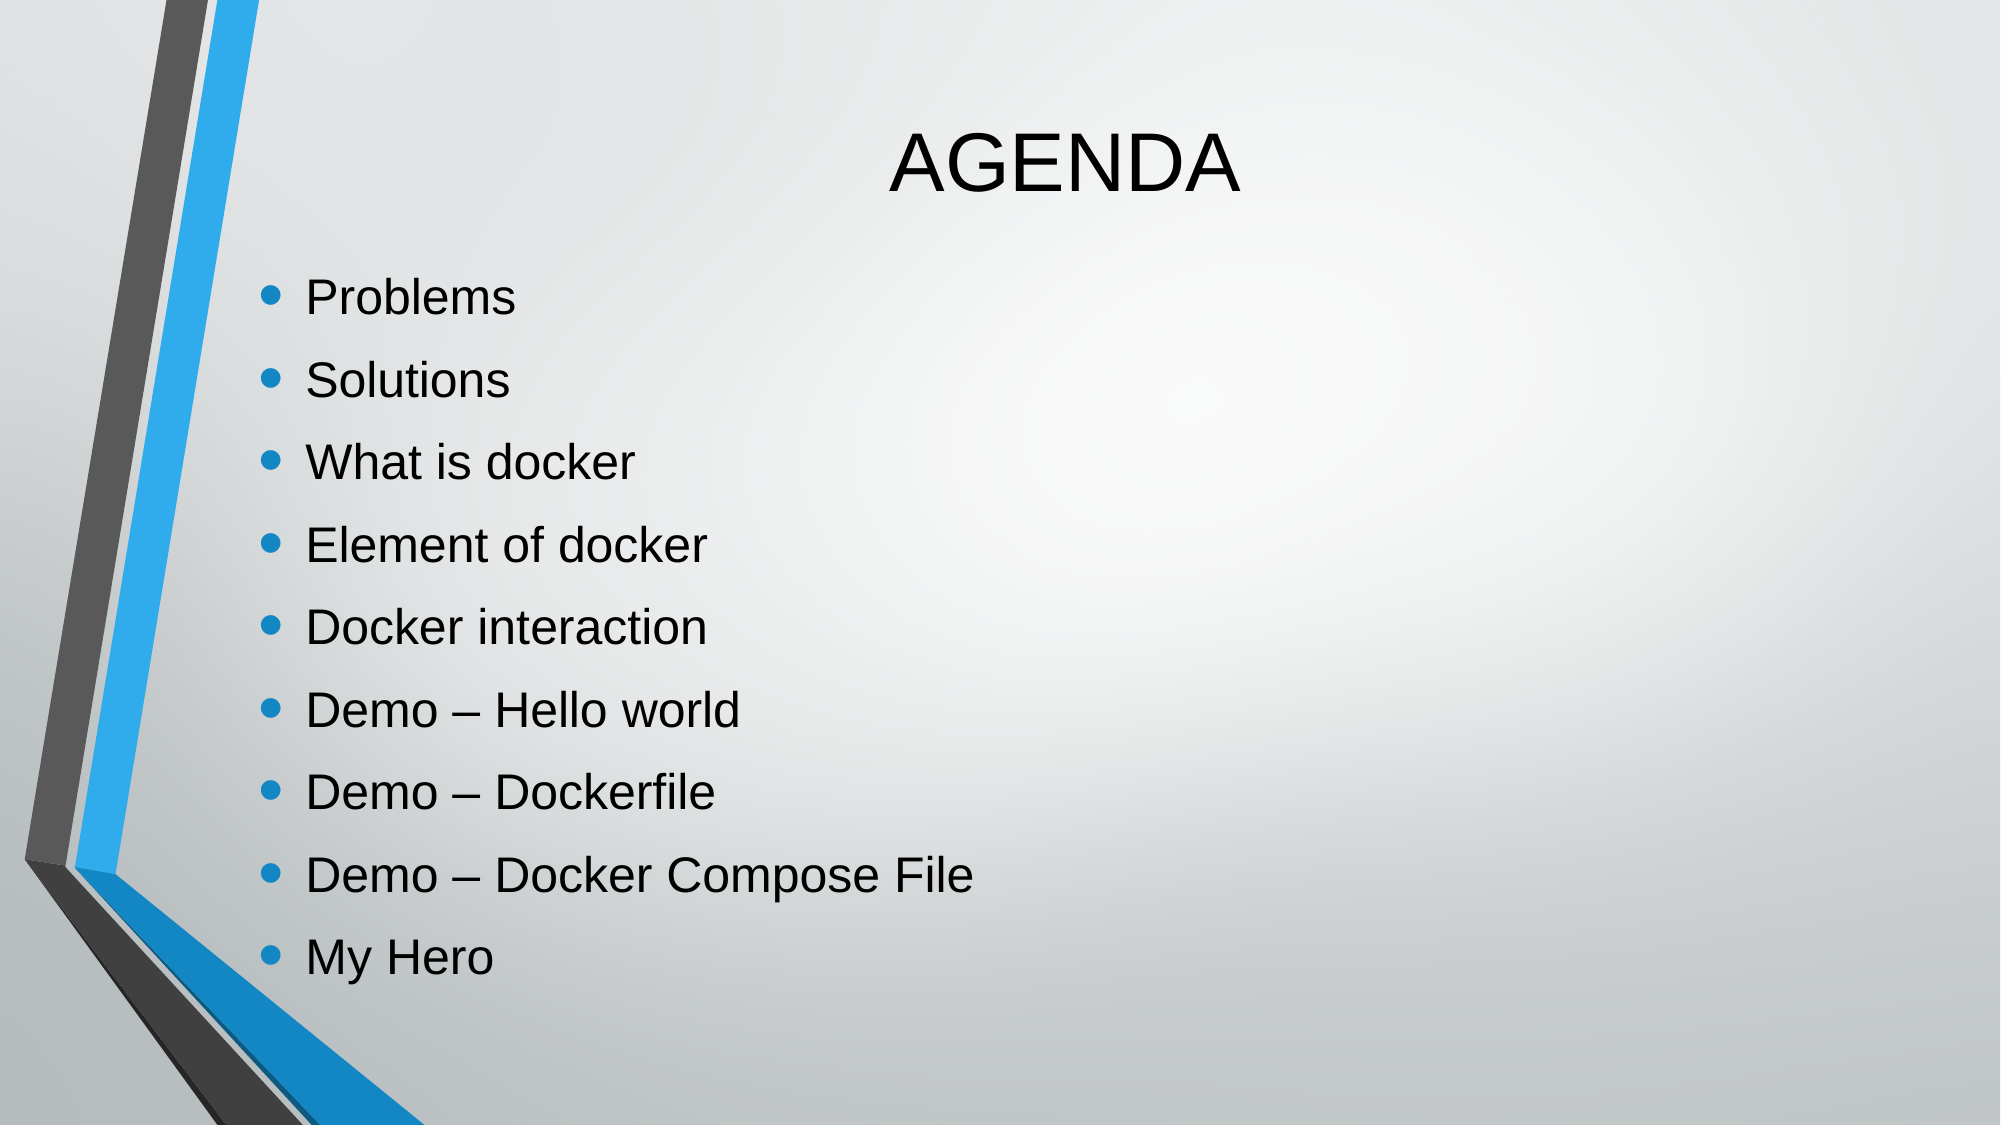

# AGENDA
Problems
Solutions
What is docker
Element of docker
Docker interaction
Demo – Hello world
Demo – Dockerfile
Demo – Docker Compose File
My Hero